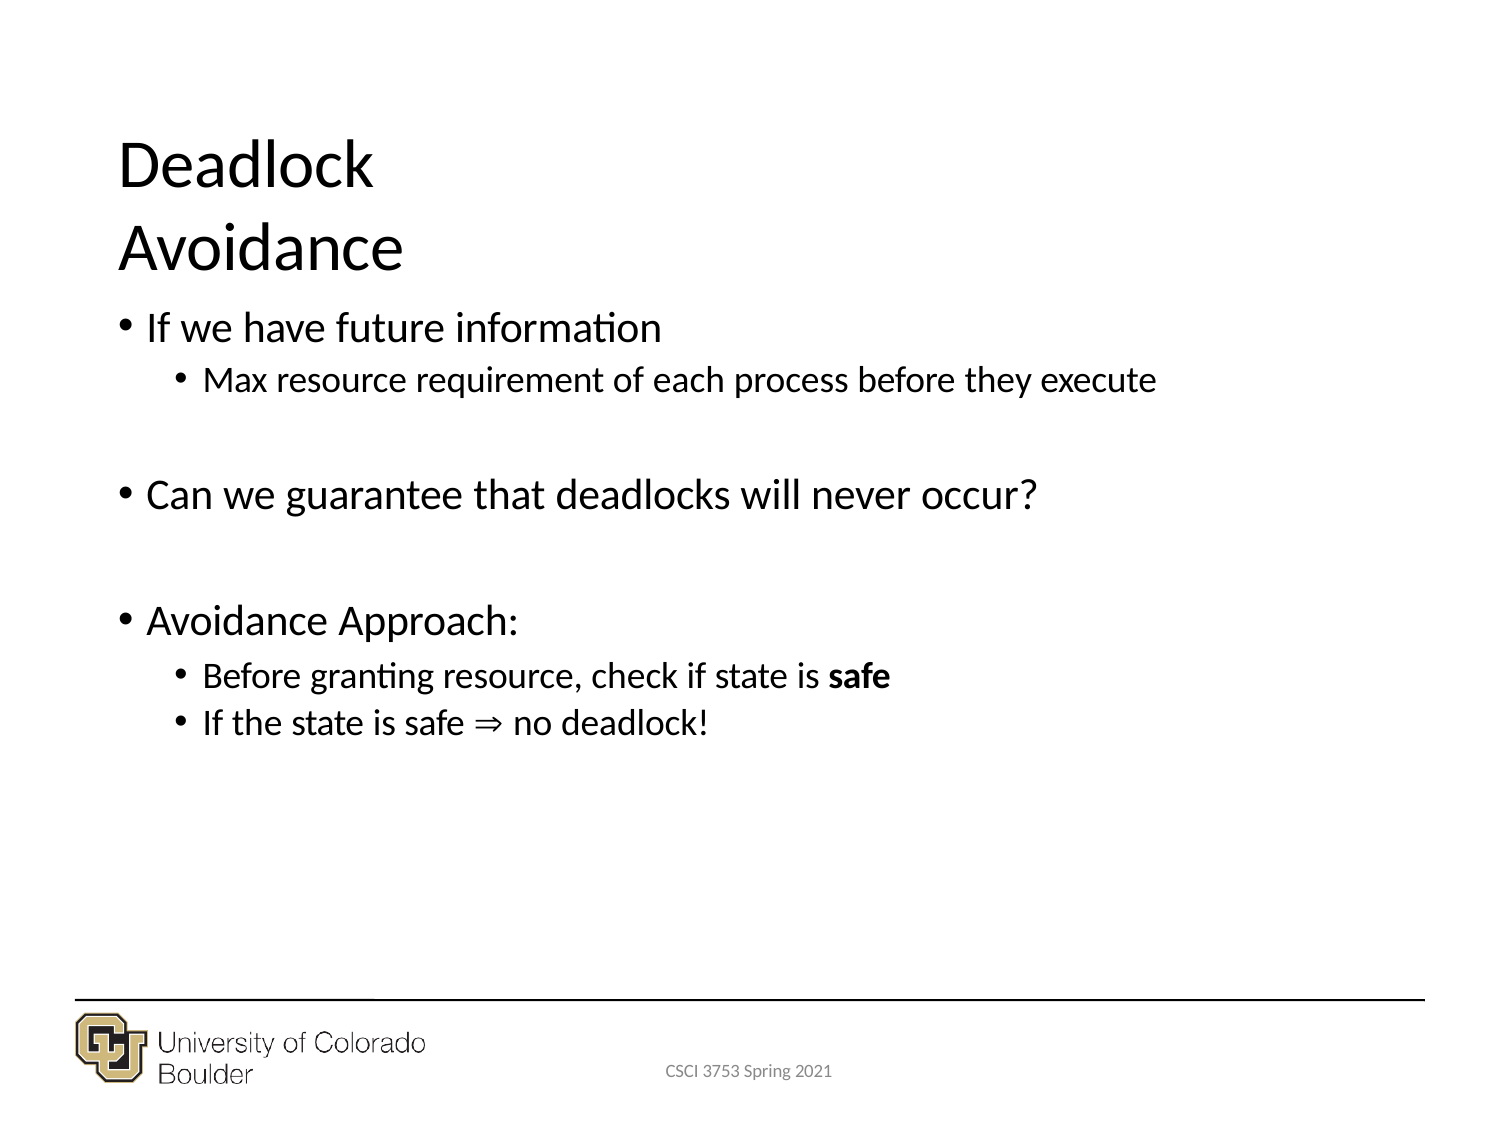

# Deadlock Avoidance
If we have future information
Max resource requirement of each process before they execute

Can we guarantee that deadlocks will never occur?

Avoidance Approach:
Before granting resource, check if state is safe
If the state is safe ⇒ no deadlock!
CSCI 3753 Spring 2021